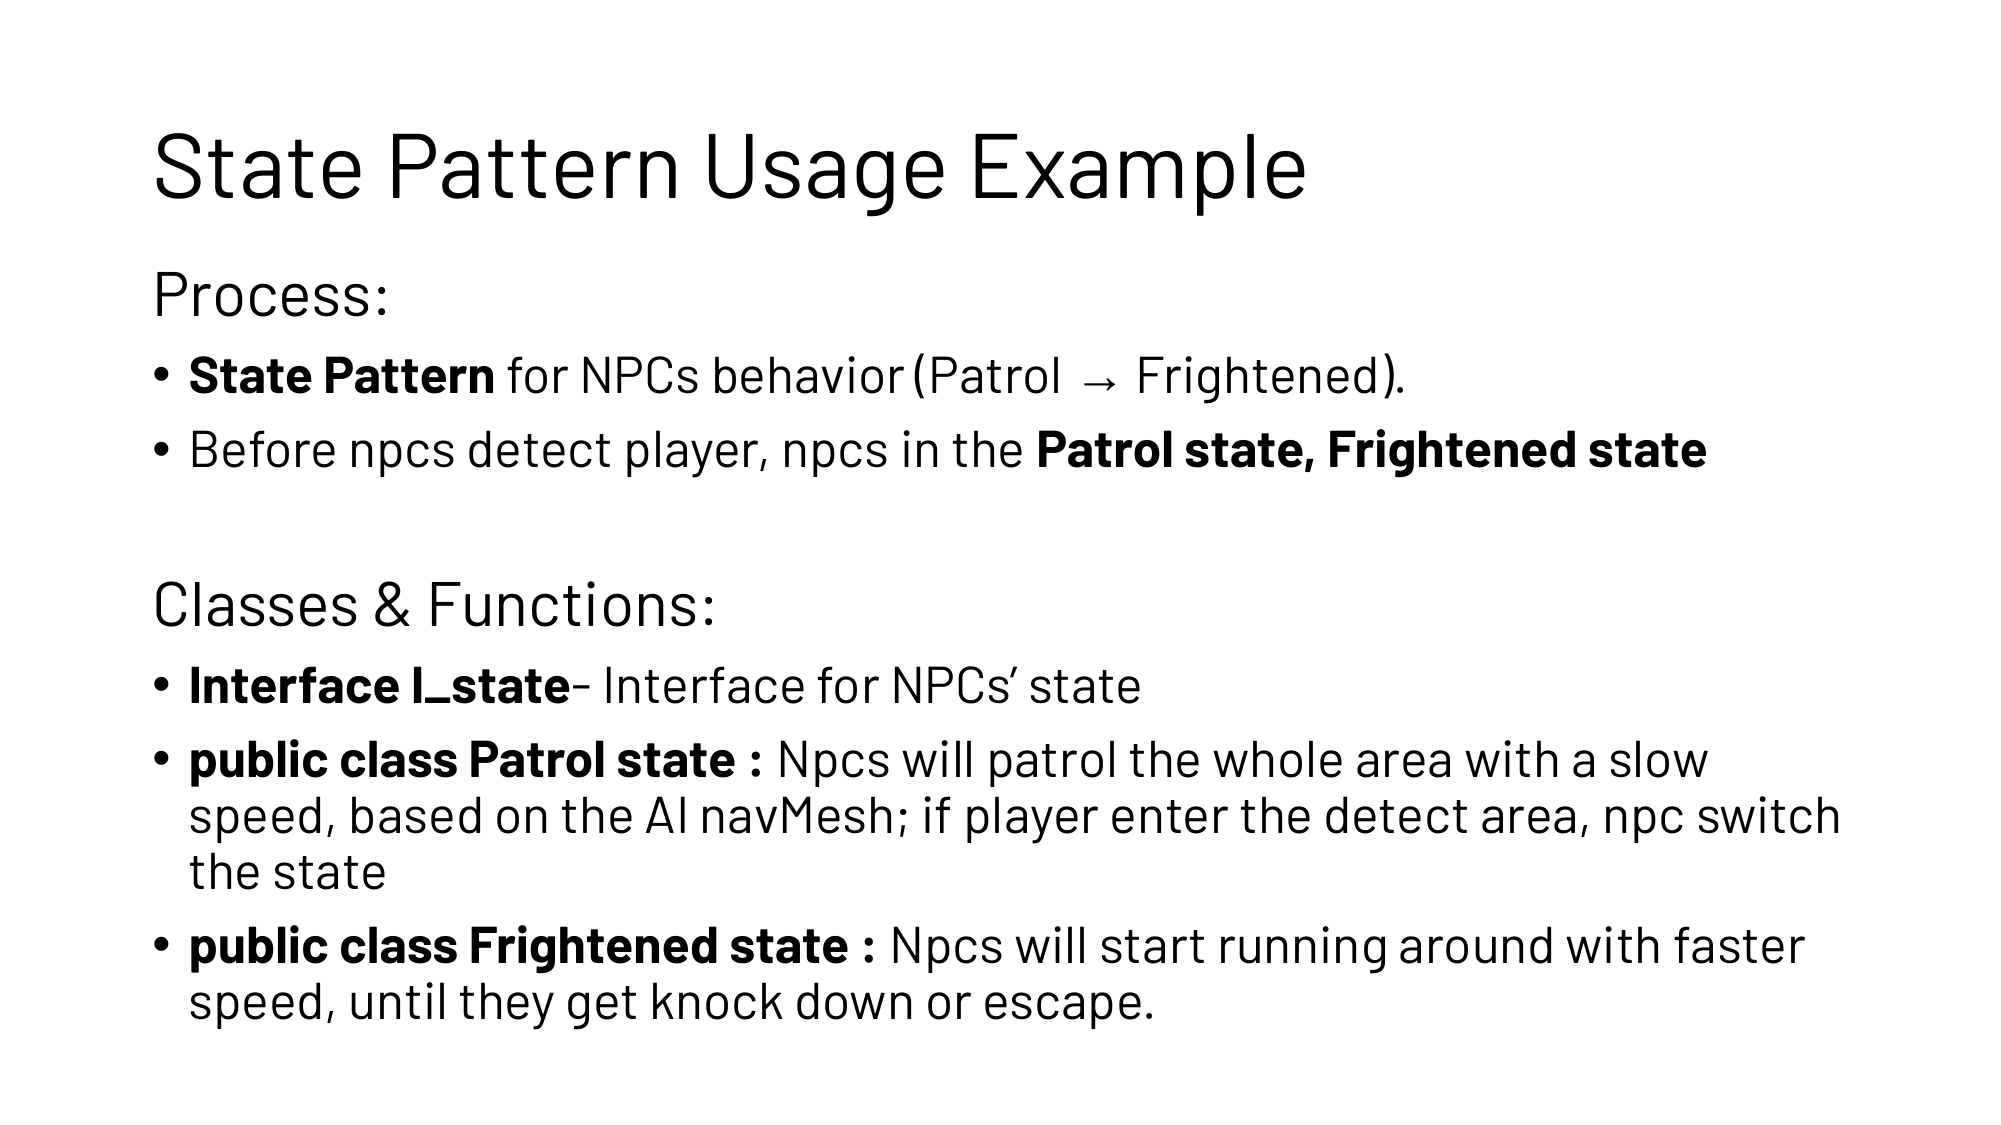

# State Pattern Usage Example
Process:
State Pattern for NPCs behavior (Patrol → Frightened).
Before npcs detect player, npcs in the Patrol state, Frightened state

Classes & Functions:
Interface I_state- Interface for NPCs’ state
public class Patrol state : Npcs will patrol the whole area with a slow speed, based on the AI navMesh; if player enter the detect area, npc switch the state
public class Frightened state : Npcs will start running around with faster speed, until they get knock down or escape.